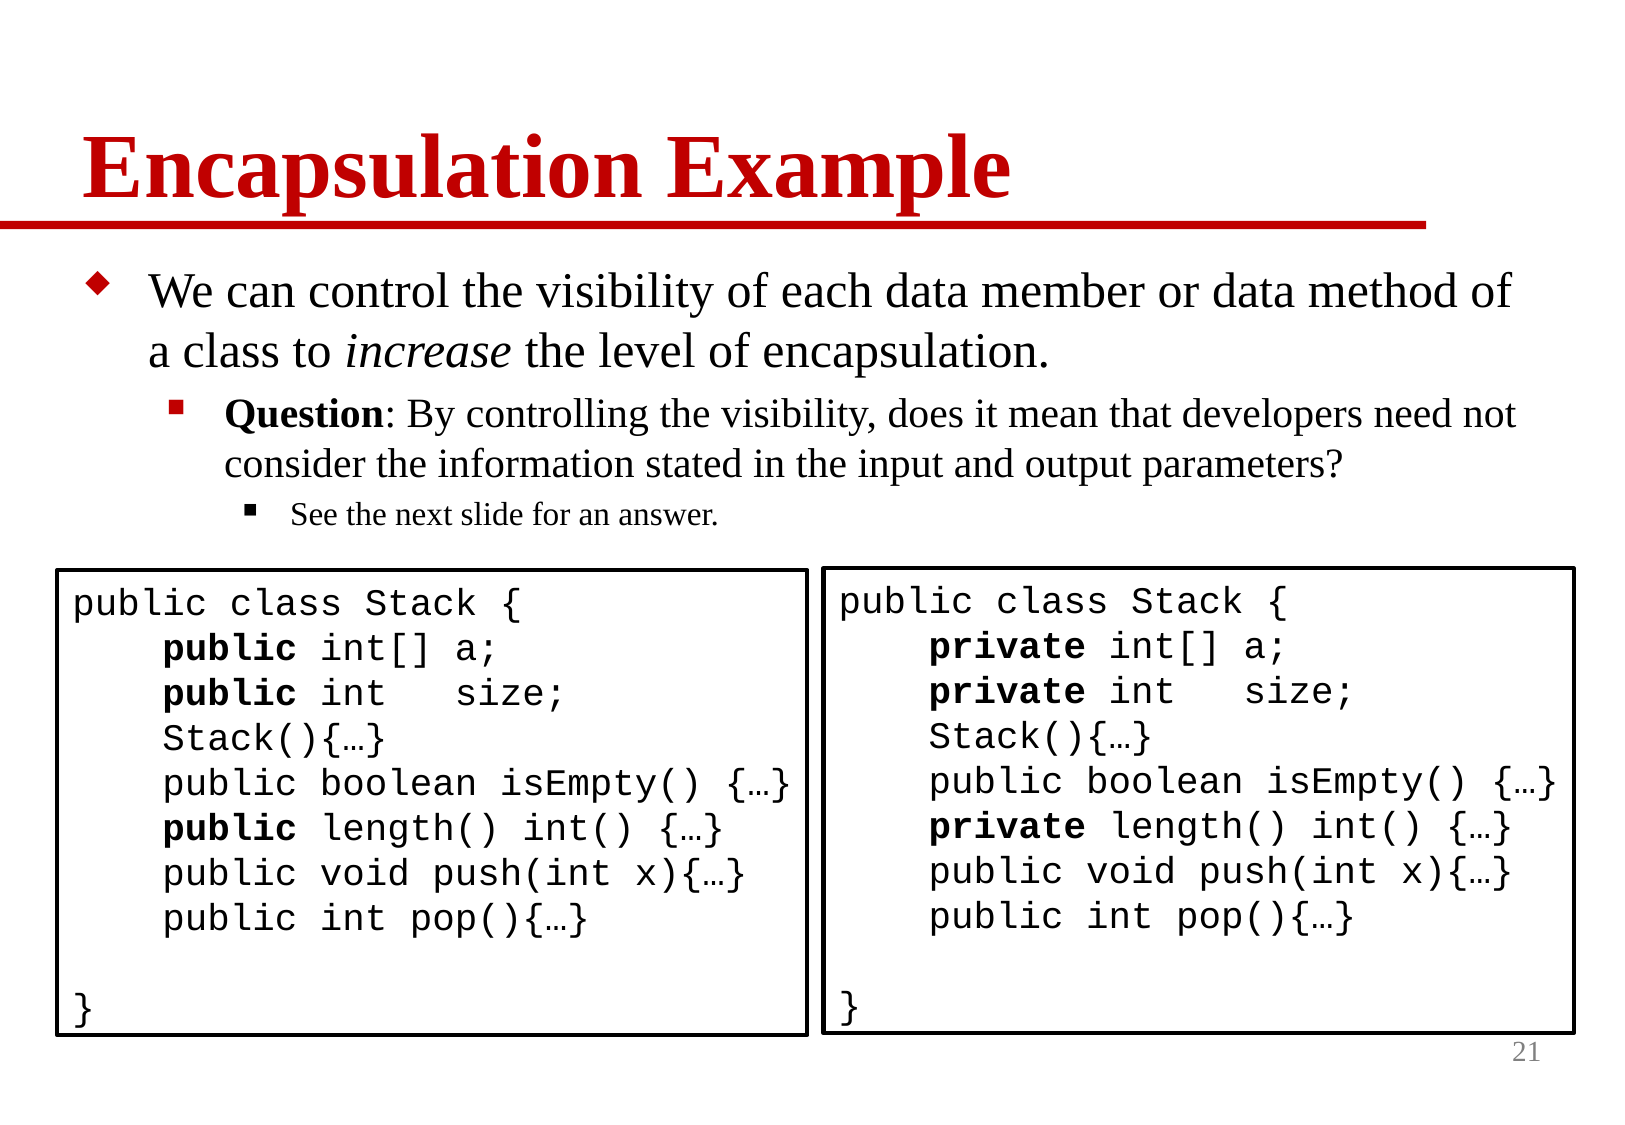

# Encapsulation Example
We can control the visibility of each data member or data method of a class to increase the level of encapsulation.
Question: By controlling the visibility, does it mean that developers need not consider the information stated in the input and output parameters?
See the next slide for an answer.
public class Stack {
    private int[] a;
    private int   size;
    Stack(){…}
    public boolean isEmpty() {…}
    private length() int() {…}
    public void push(int x){…}
    public int pop(){…}

}
public class Stack {
    public int[] a;
    public int   size;
    Stack(){…}
    public boolean isEmpty() {…}
    public length() int() {…}
    public void push(int x){…}
    public int pop(){…}

}
21